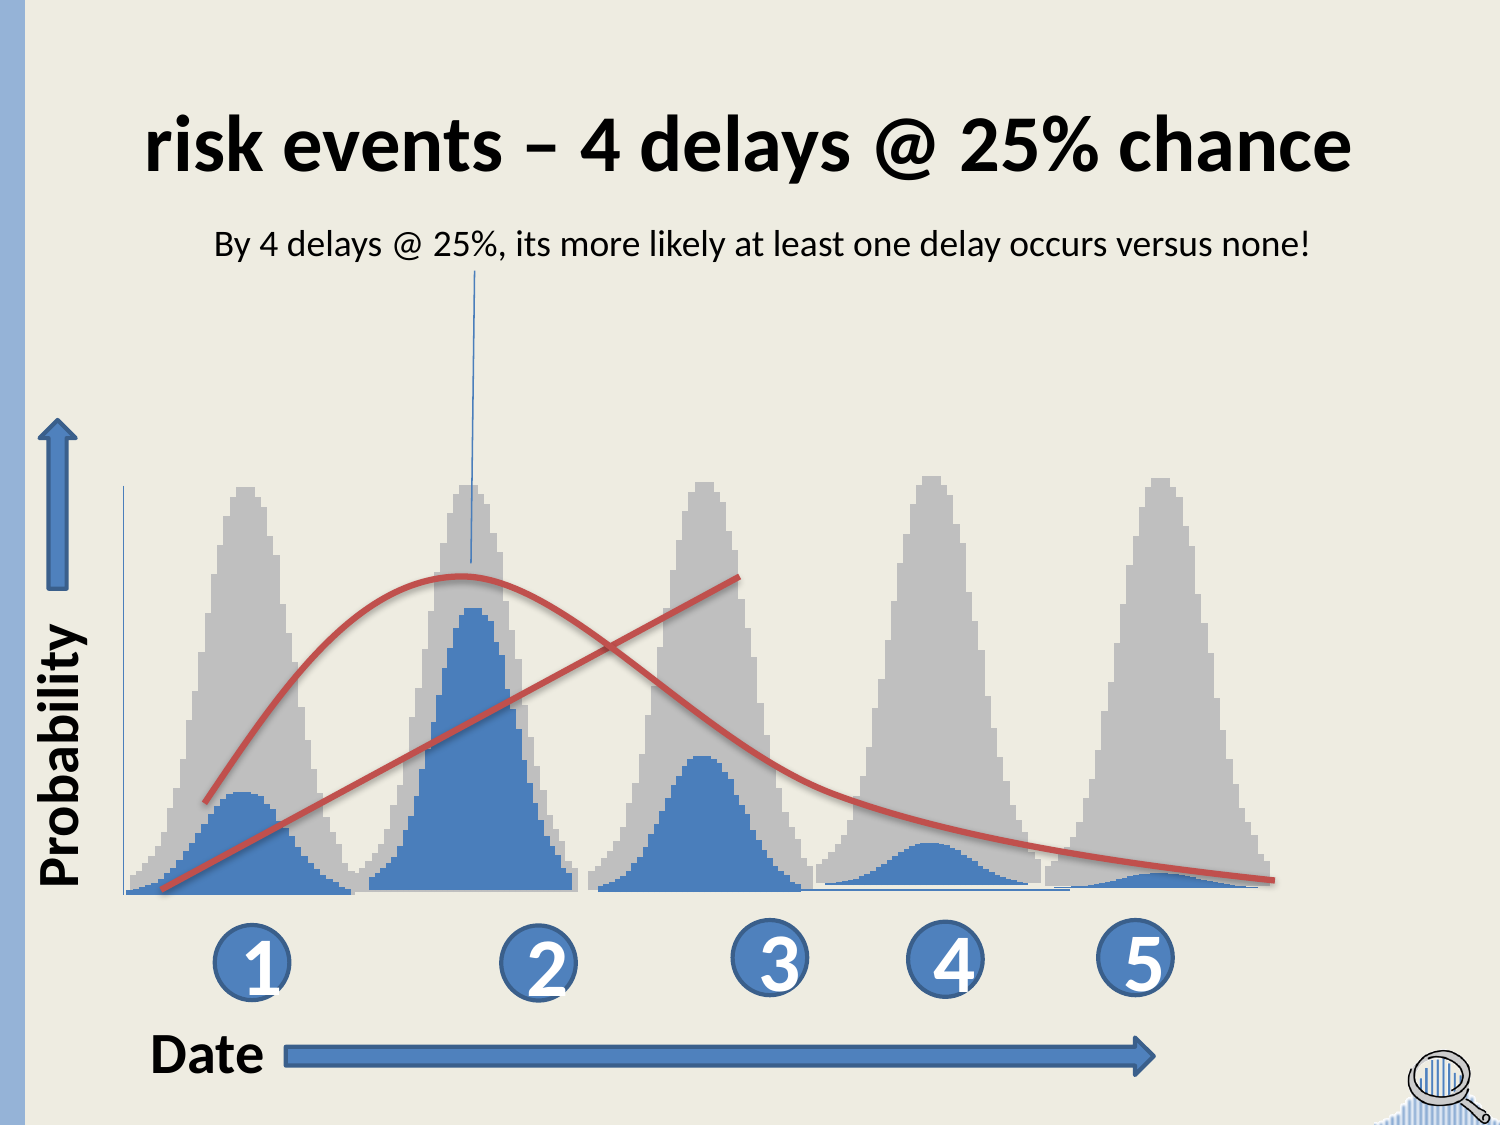

# risk events – 4 delays @ 25% chance
By 4 delays @ 25%, its more likely at least one delay occurs versus none!

Probability
3
5
4
1
2
Date